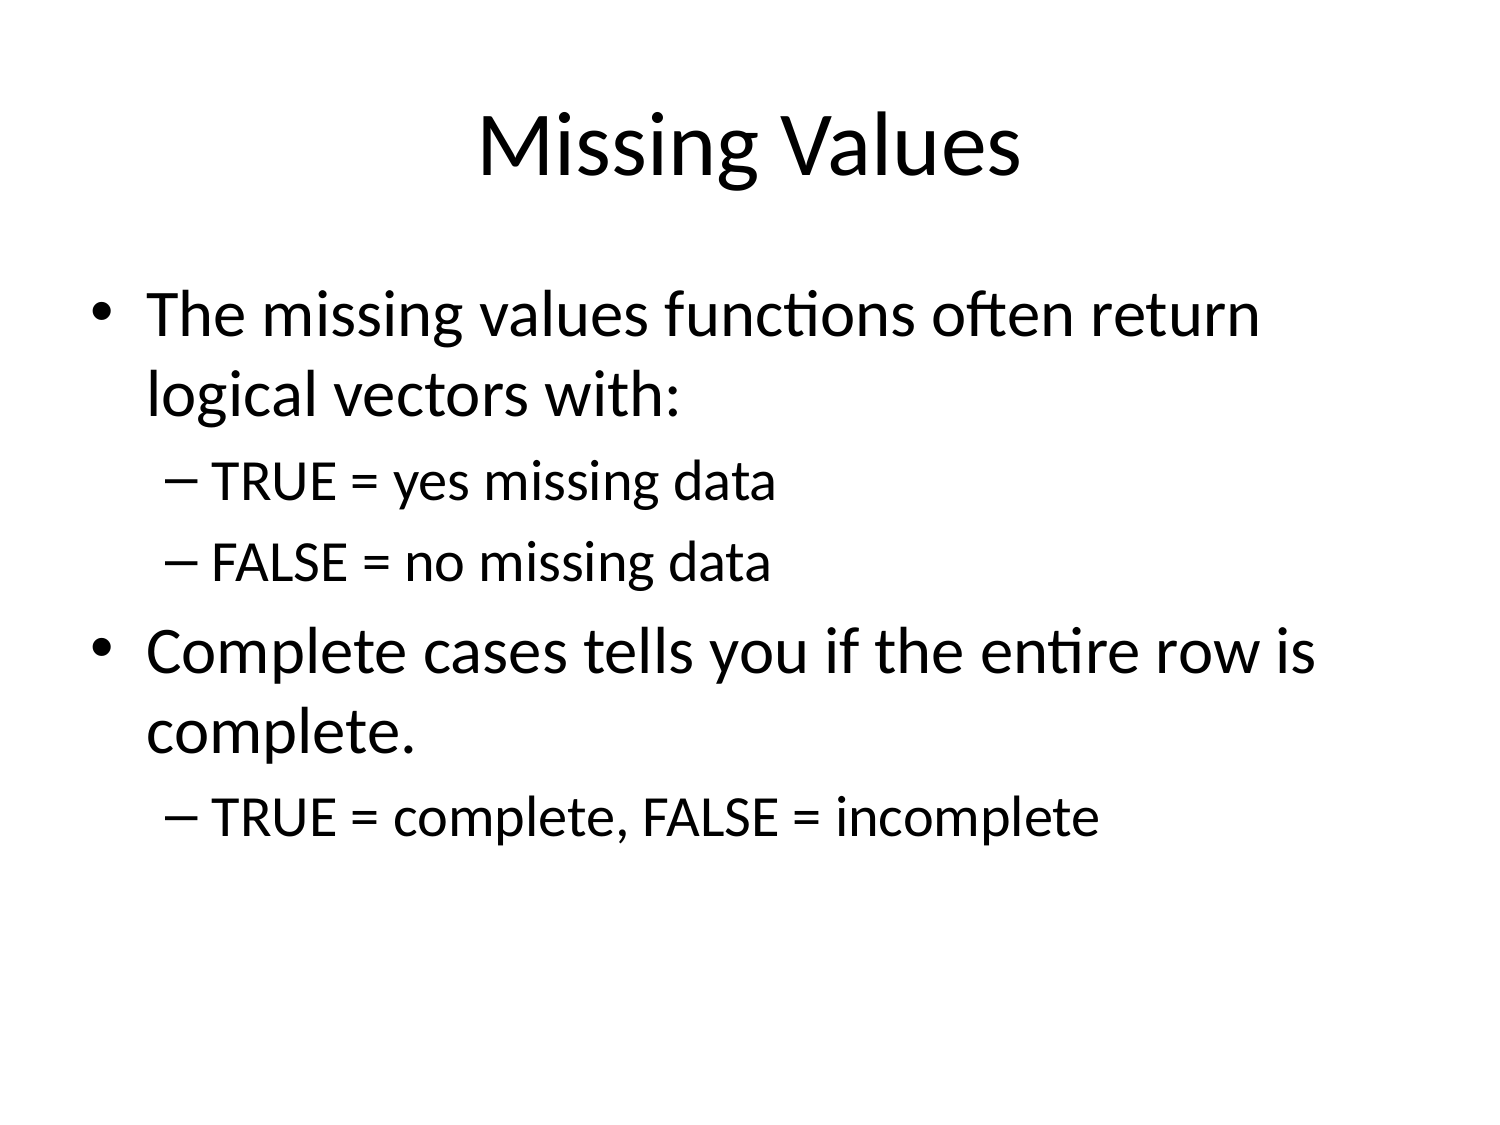

# Missing Values
The missing values functions often return logical vectors with:
TRUE = yes missing data
FALSE = no missing data
Complete cases tells you if the entire row is complete.
TRUE = complete, FALSE = incomplete